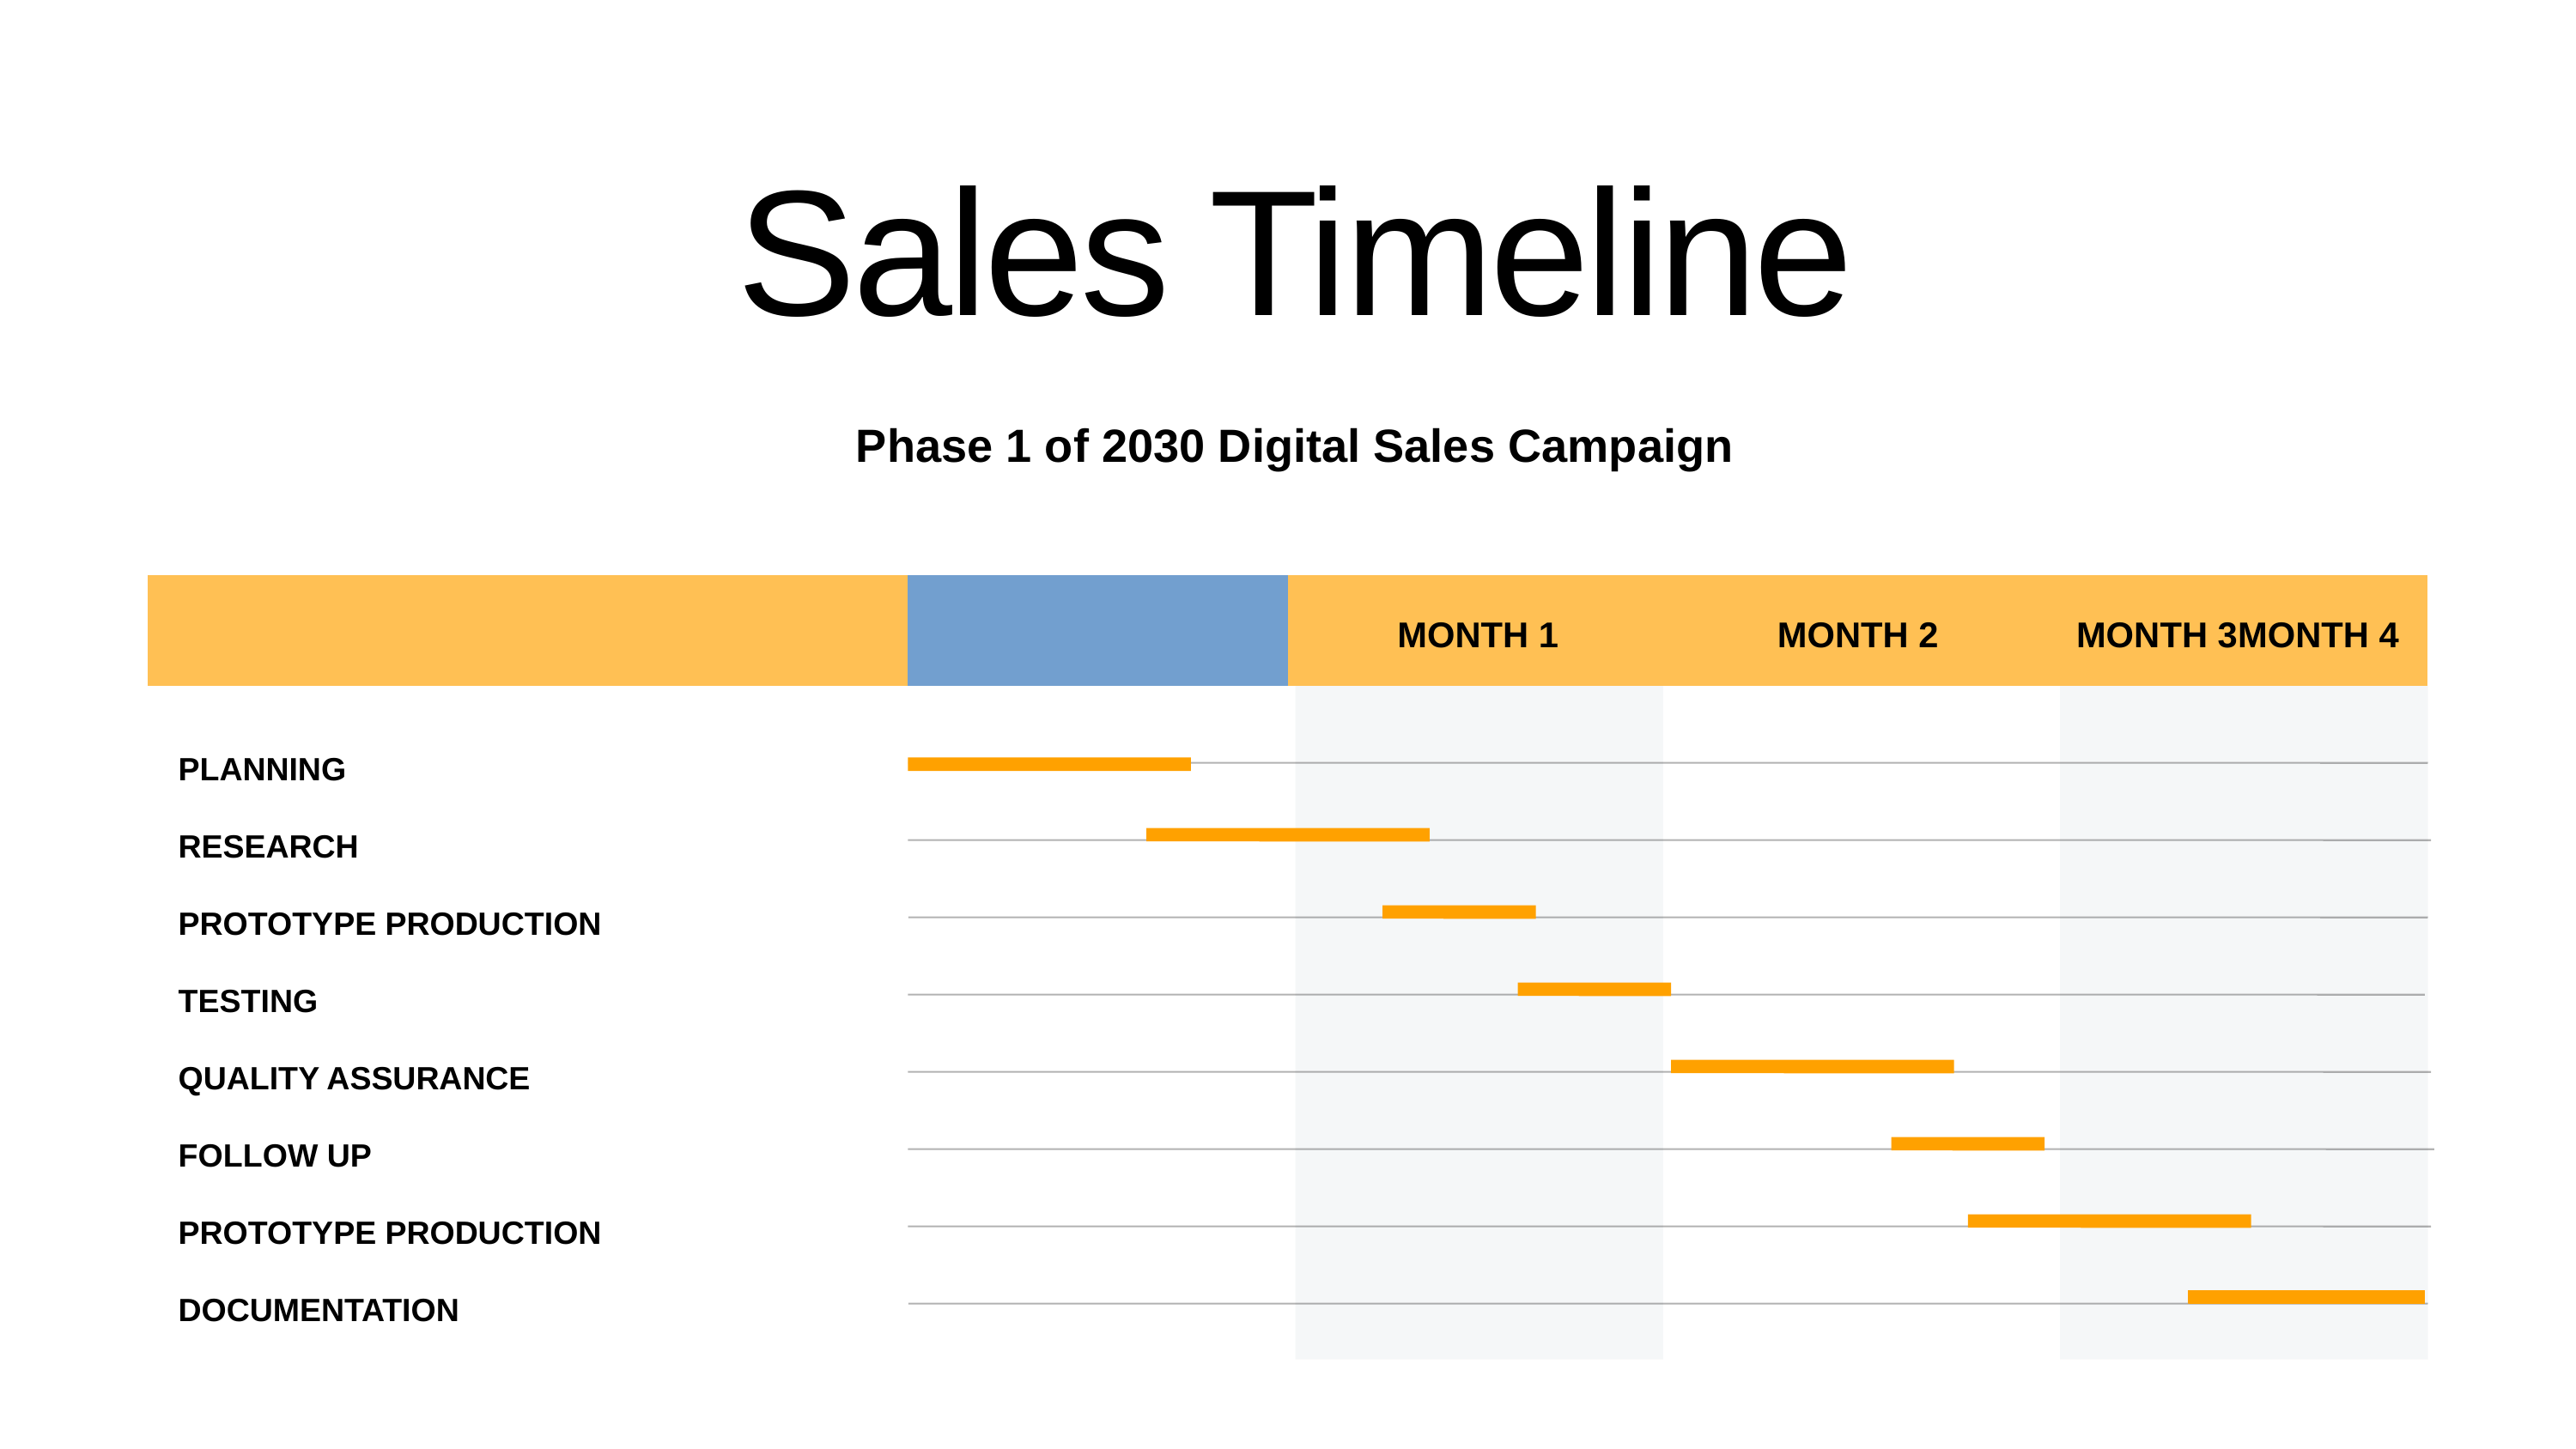

Sales Timeline
Phase 1 of 2030 Digital Sales Campaign
|  |  | MONTH 1 | MONTH 2 | MONTH 3 | MONTH 4 |
| --- | --- | --- | --- | --- | --- |

PLANNING

RESEARCH

PROTOTYPE PRODUCTION

TESTING

QUALITY ASSURANCE

FOLLOW UP

PROTOTYPE PRODUCTION

DOCUMENTATION